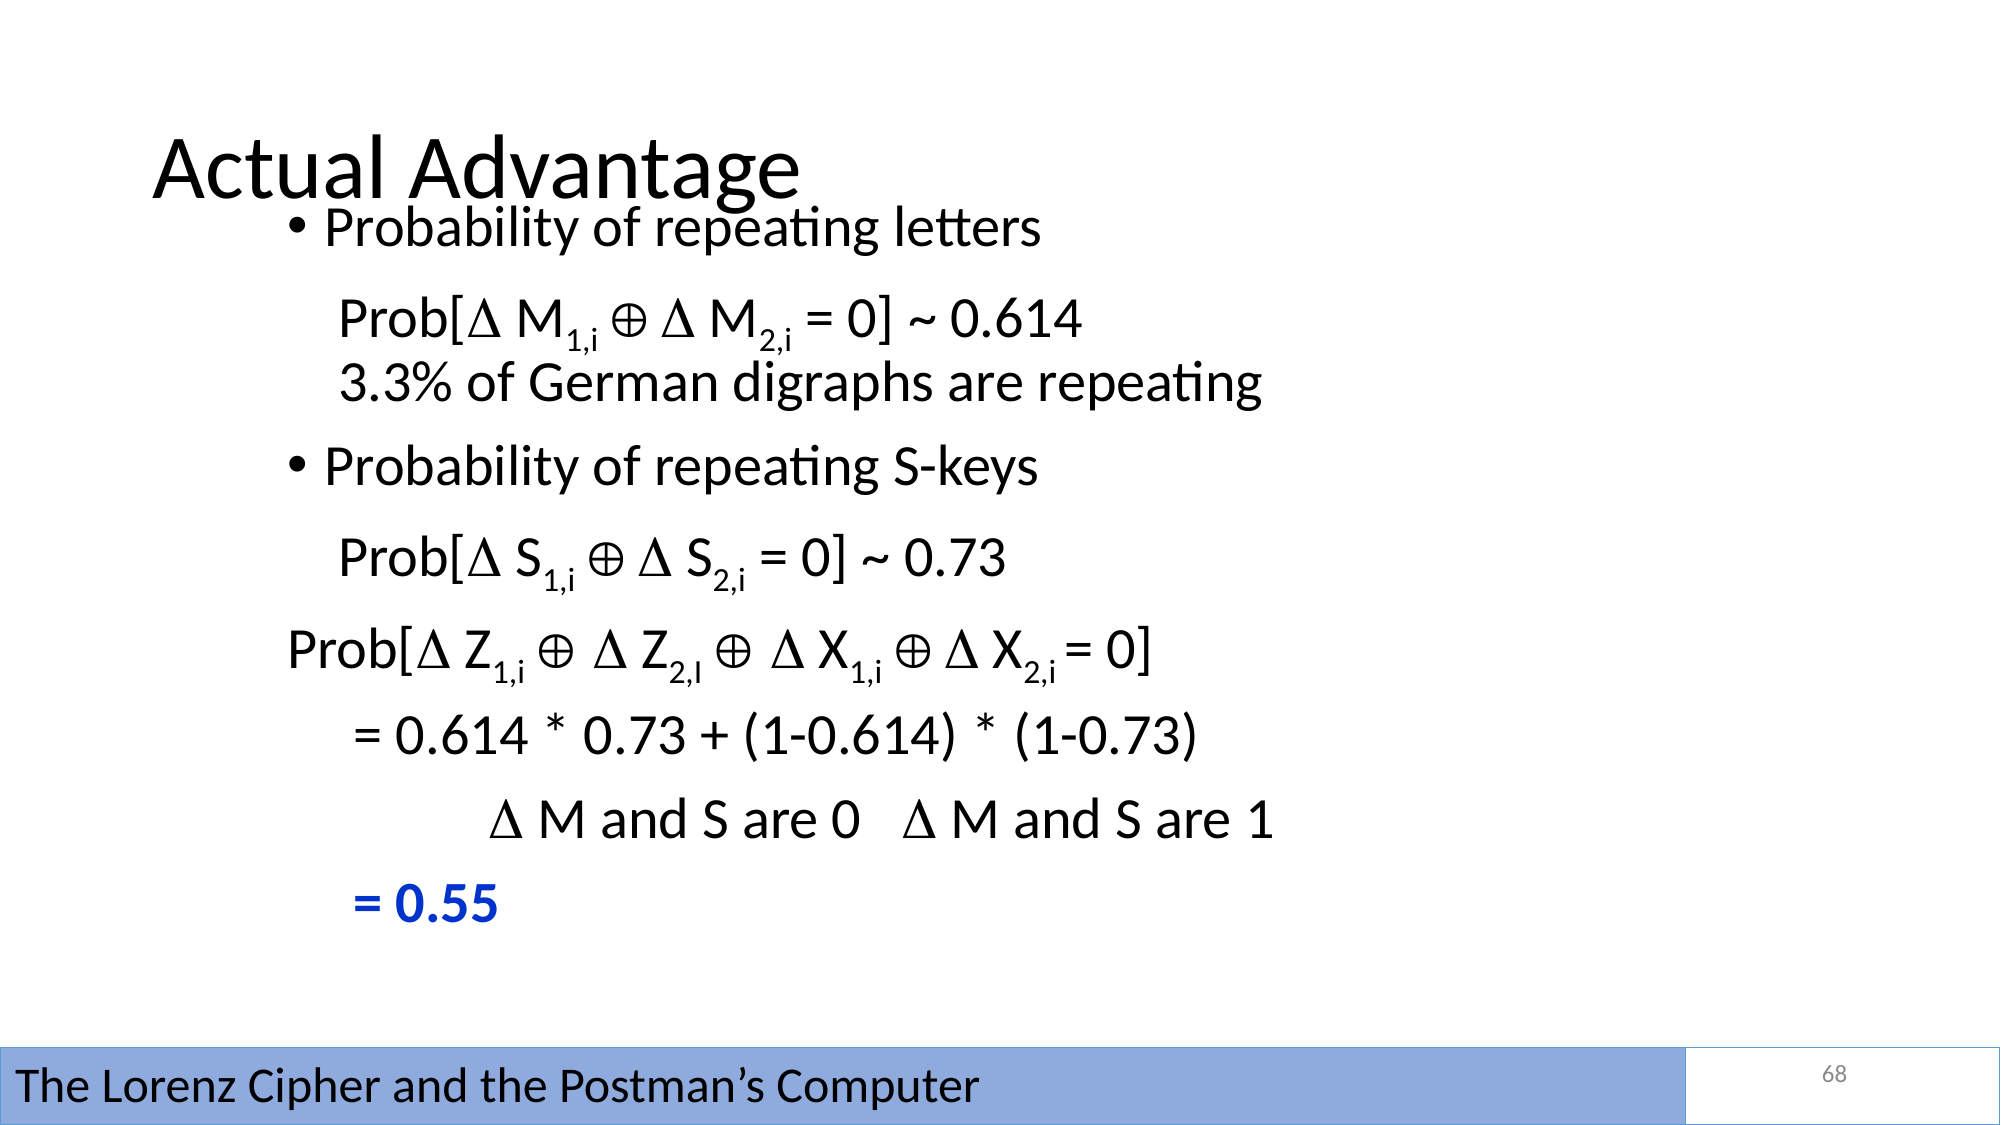

# Actual Advantage
Probability of repeating letters
	 Prob[Δ M1,i ⊕ Δ M2,i = 0] ~ 0.614
 3.3% of German digraphs are repeating
Probability of repeating S-keys
	 Prob[Δ S1,i ⊕ Δ S2,i = 0] ~ 0.73
Prob[Δ Z1,i ⊕ Δ Z2,I ⊕ Δ X1,i ⊕ Δ X2,i = 0]
     = 0.614 * 0.73 + (1-0.614) * (1-0.73)
		 Δ M and S are 0   Δ M and S are 1
     = 0.55
68
The Lorenz Cipher and the Postman’s Computer